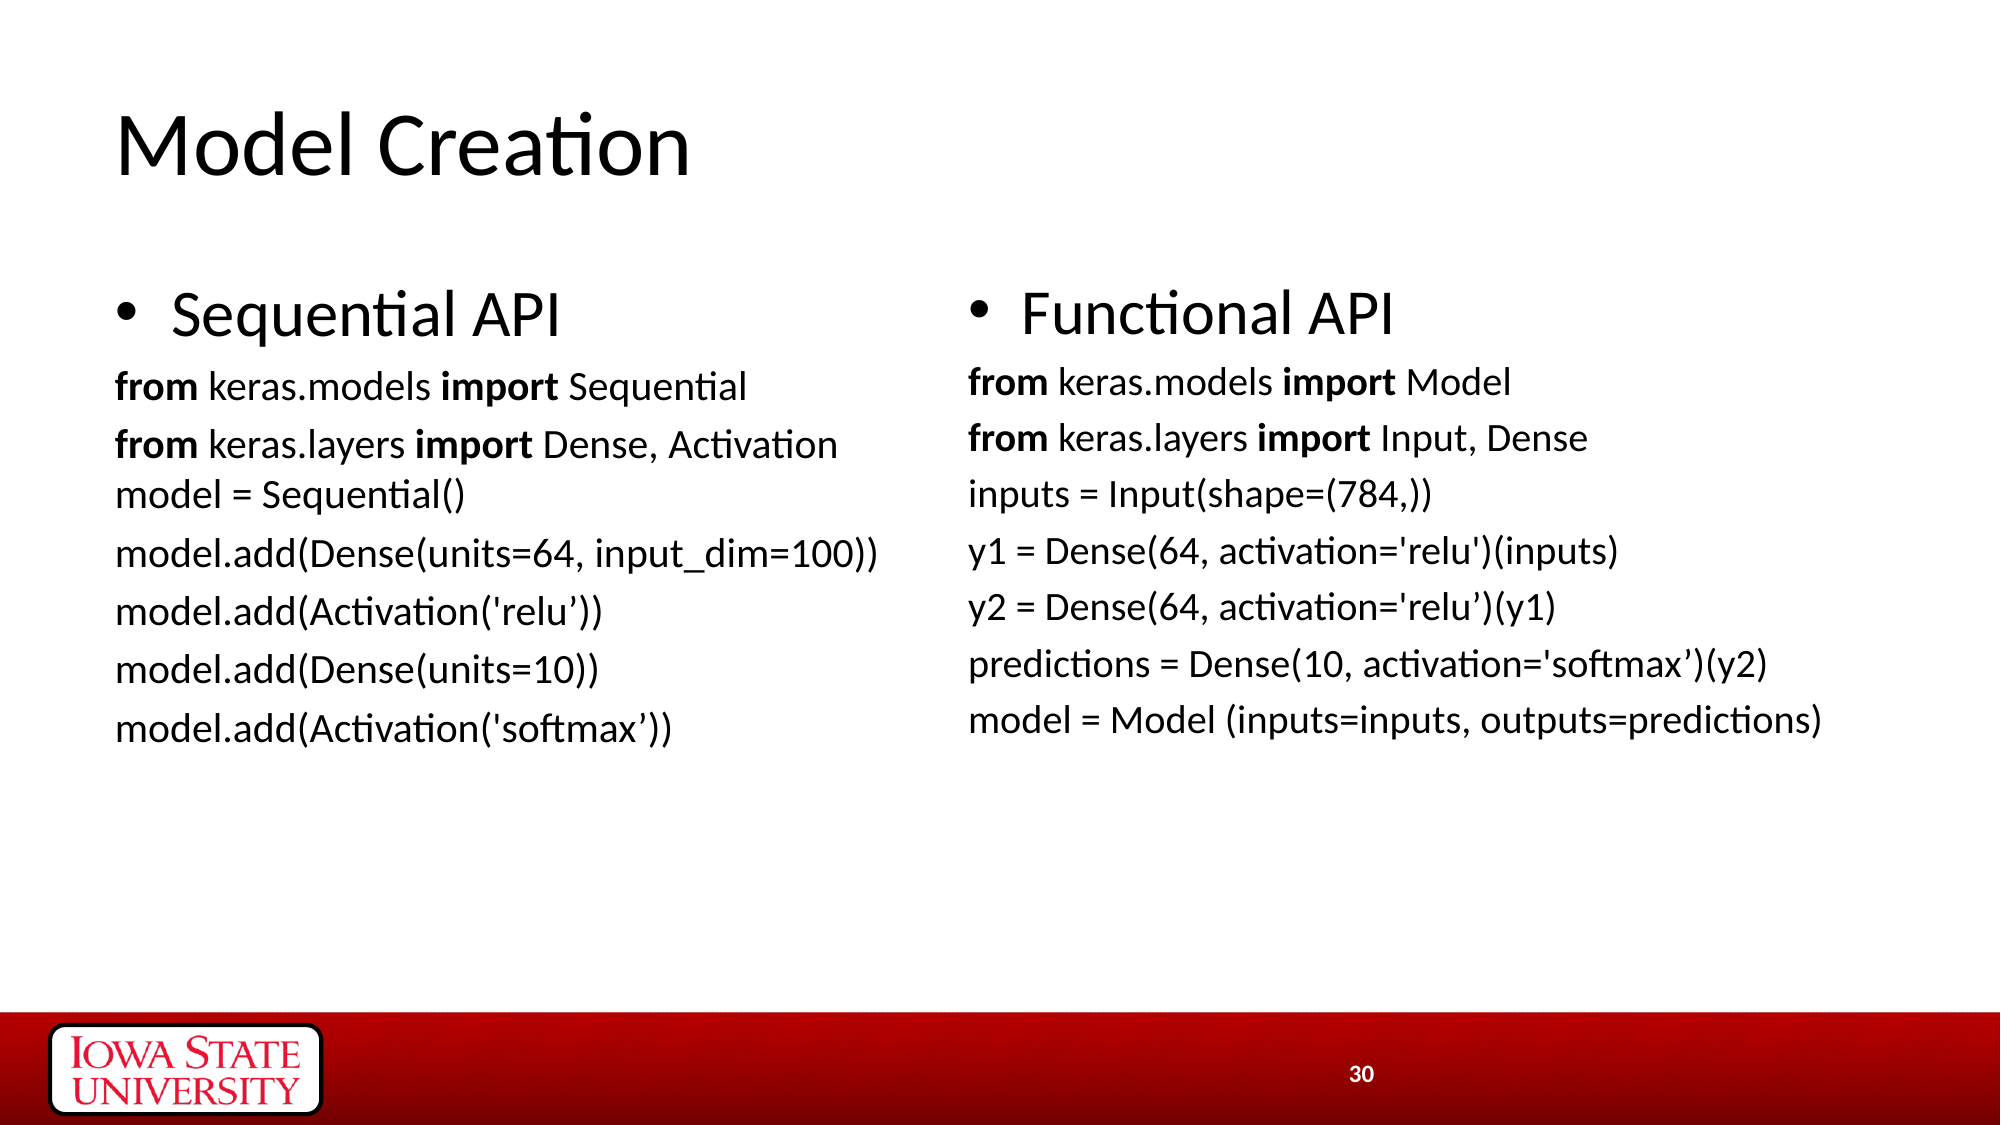

# Model Creation
Sequential API
from keras.models import Sequential
from keras.layers import Dense, Activation
model = Sequential()
model.add(Dense(units=64, input_dim=100))
model.add(Activation('relu’))
model.add(Dense(units=10))
model.add(Activation('softmax’))
Functional API
from keras.models import Model
from keras.layers import Input, Dense
inputs = Input(shape=(784,))
y1 = Dense(64, activation='relu')(inputs)
y2 = Dense(64, activation='relu’)(y1)
predictions = Dense(10, activation='softmax’)(y2)
model = Model (inputs=inputs, outputs=predictions)
30